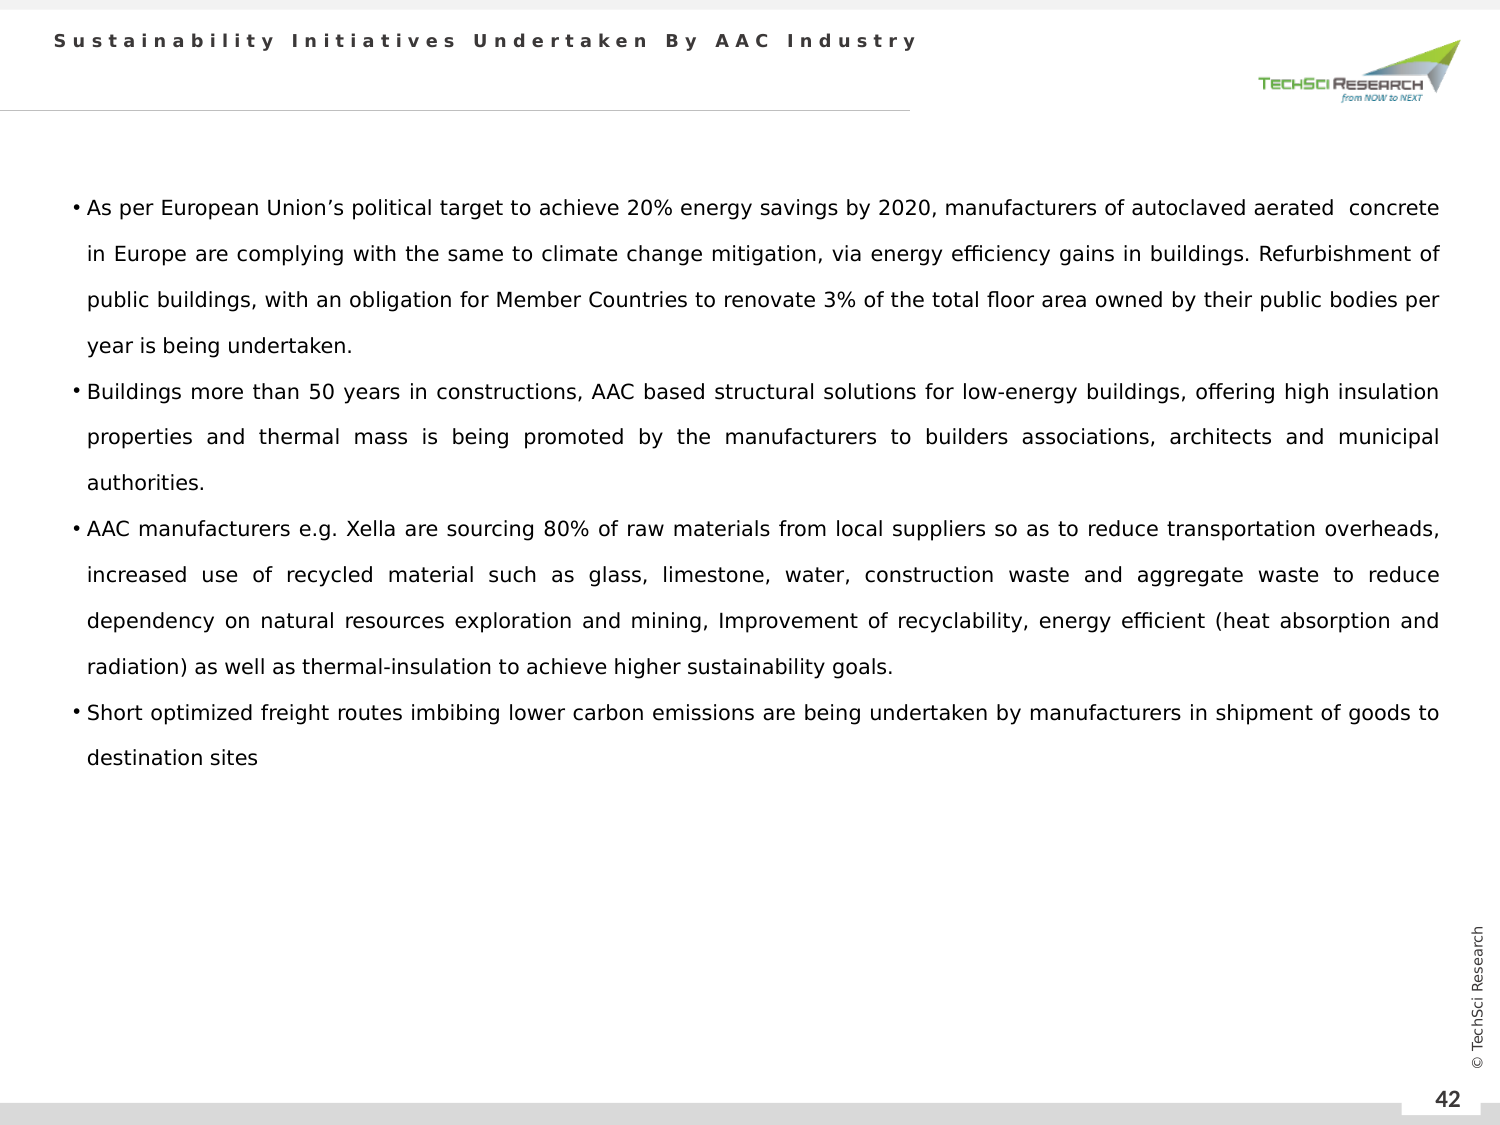

Sustainability Initiatives Undertaken By AAC Industry
As per European Union’s political target to achieve 20% energy savings by 2020, manufacturers of autoclaved aerated  concrete in Europe are complying with the same to climate change mitigation, via energy efficiency gains in buildings. Refurbishment of public buildings, with an obligation for Member Countries to renovate 3% of the total floor area owned by their public bodies per year is being undertaken.
Buildings more than 50 years in constructions, AAC based structural solutions for low-energy buildings, offering high insulation properties and thermal mass is being promoted by the manufacturers to builders associations, architects and municipal authorities.
AAC manufacturers e.g. Xella are sourcing 80% of raw materials from local suppliers so as to reduce transportation overheads, increased use of recycled material such as glass, limestone, water, construction waste and aggregate waste to reduce dependency on natural resources exploration and mining, Improvement of recyclability, energy efficient (heat absorption and radiation) as well as thermal-insulation to achieve higher sustainability goals.
Short optimized freight routes imbibing lower carbon emissions are being undertaken by manufacturers in shipment of goods to destination sites